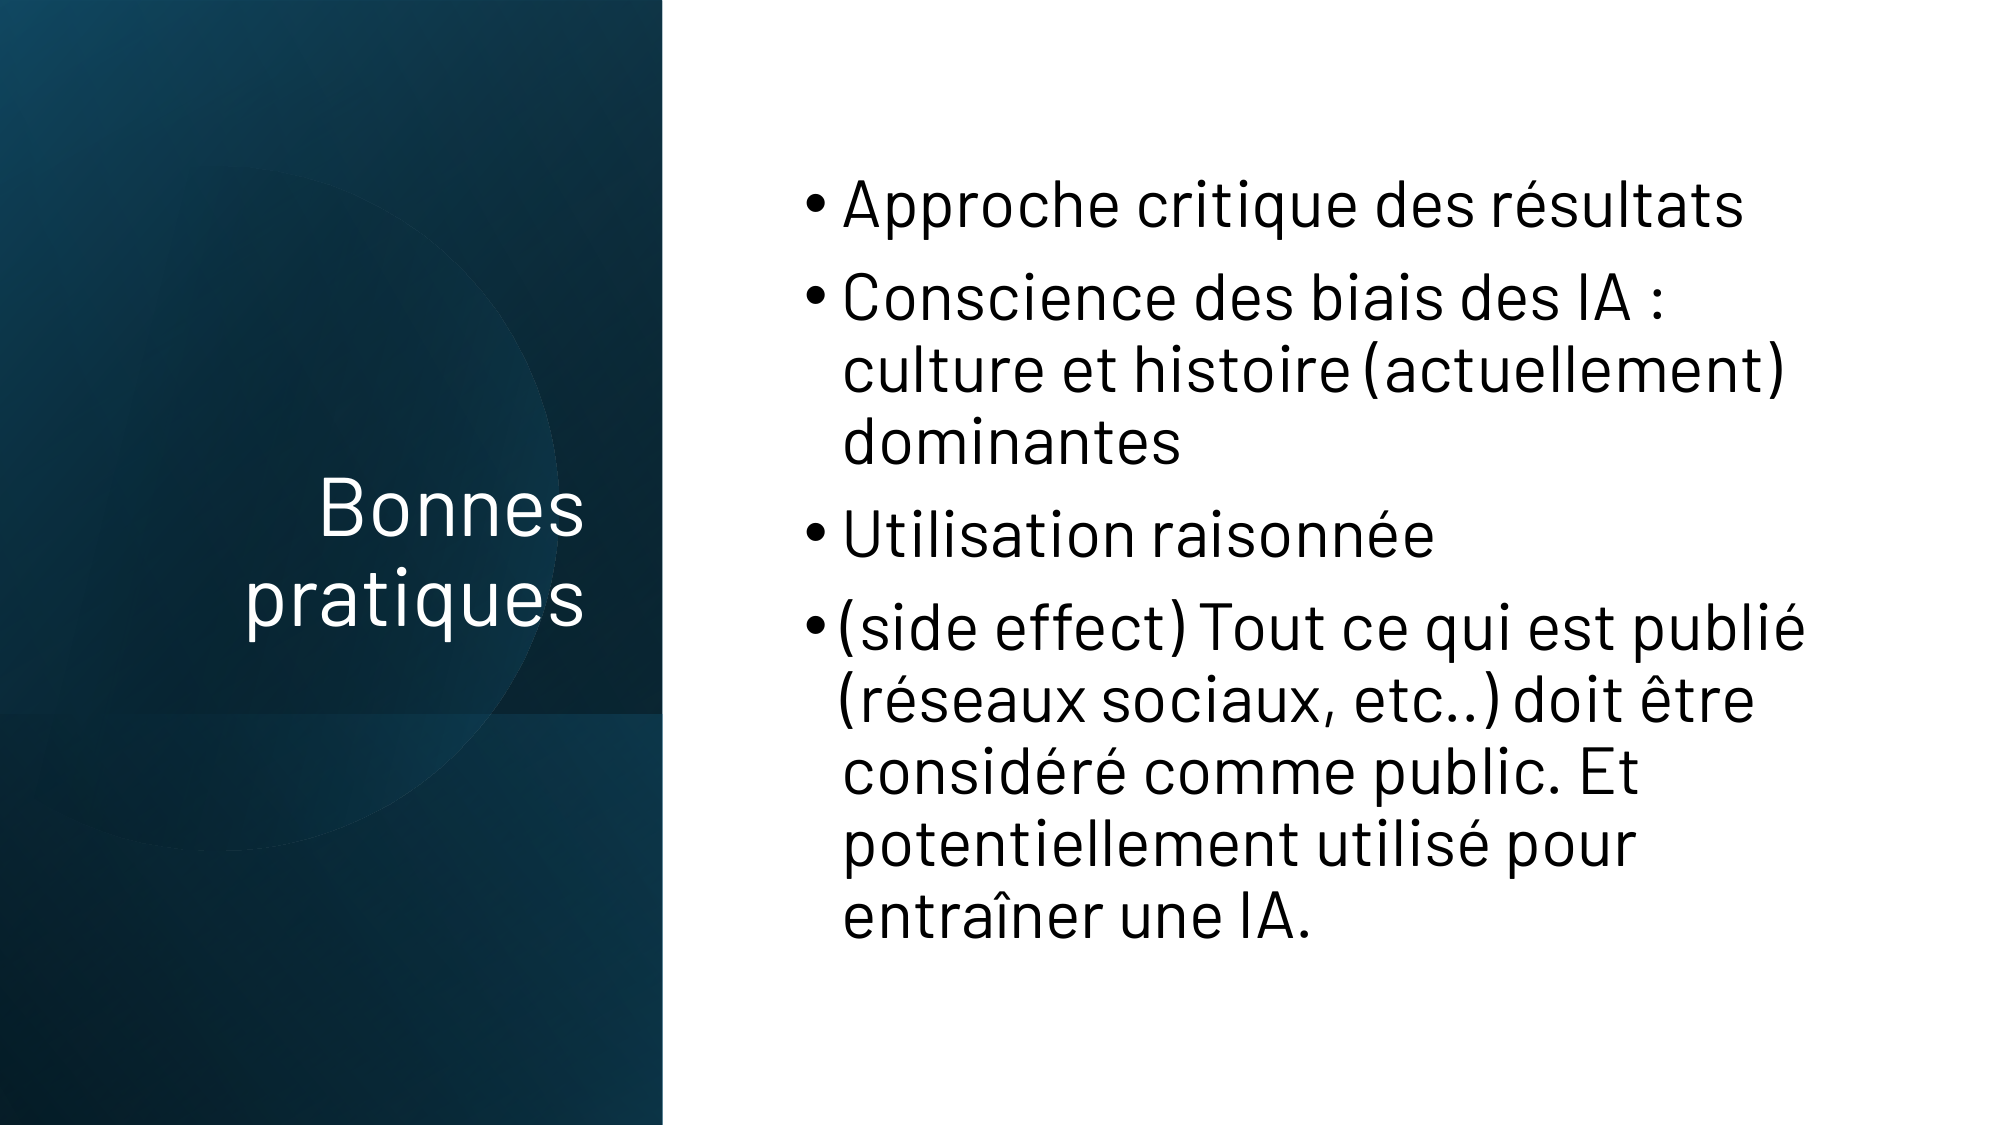

# Bonnes pratiques
Approche critique des résultats
Conscience des biais des IA : culture et histoire (actuellement) dominantes
Utilisation raisonnée
(side effect) Tout ce qui est publié (réseaux sociaux, etc..) doit être considéré comme public. Et potentiellement utilisé pour entraîner une IA.